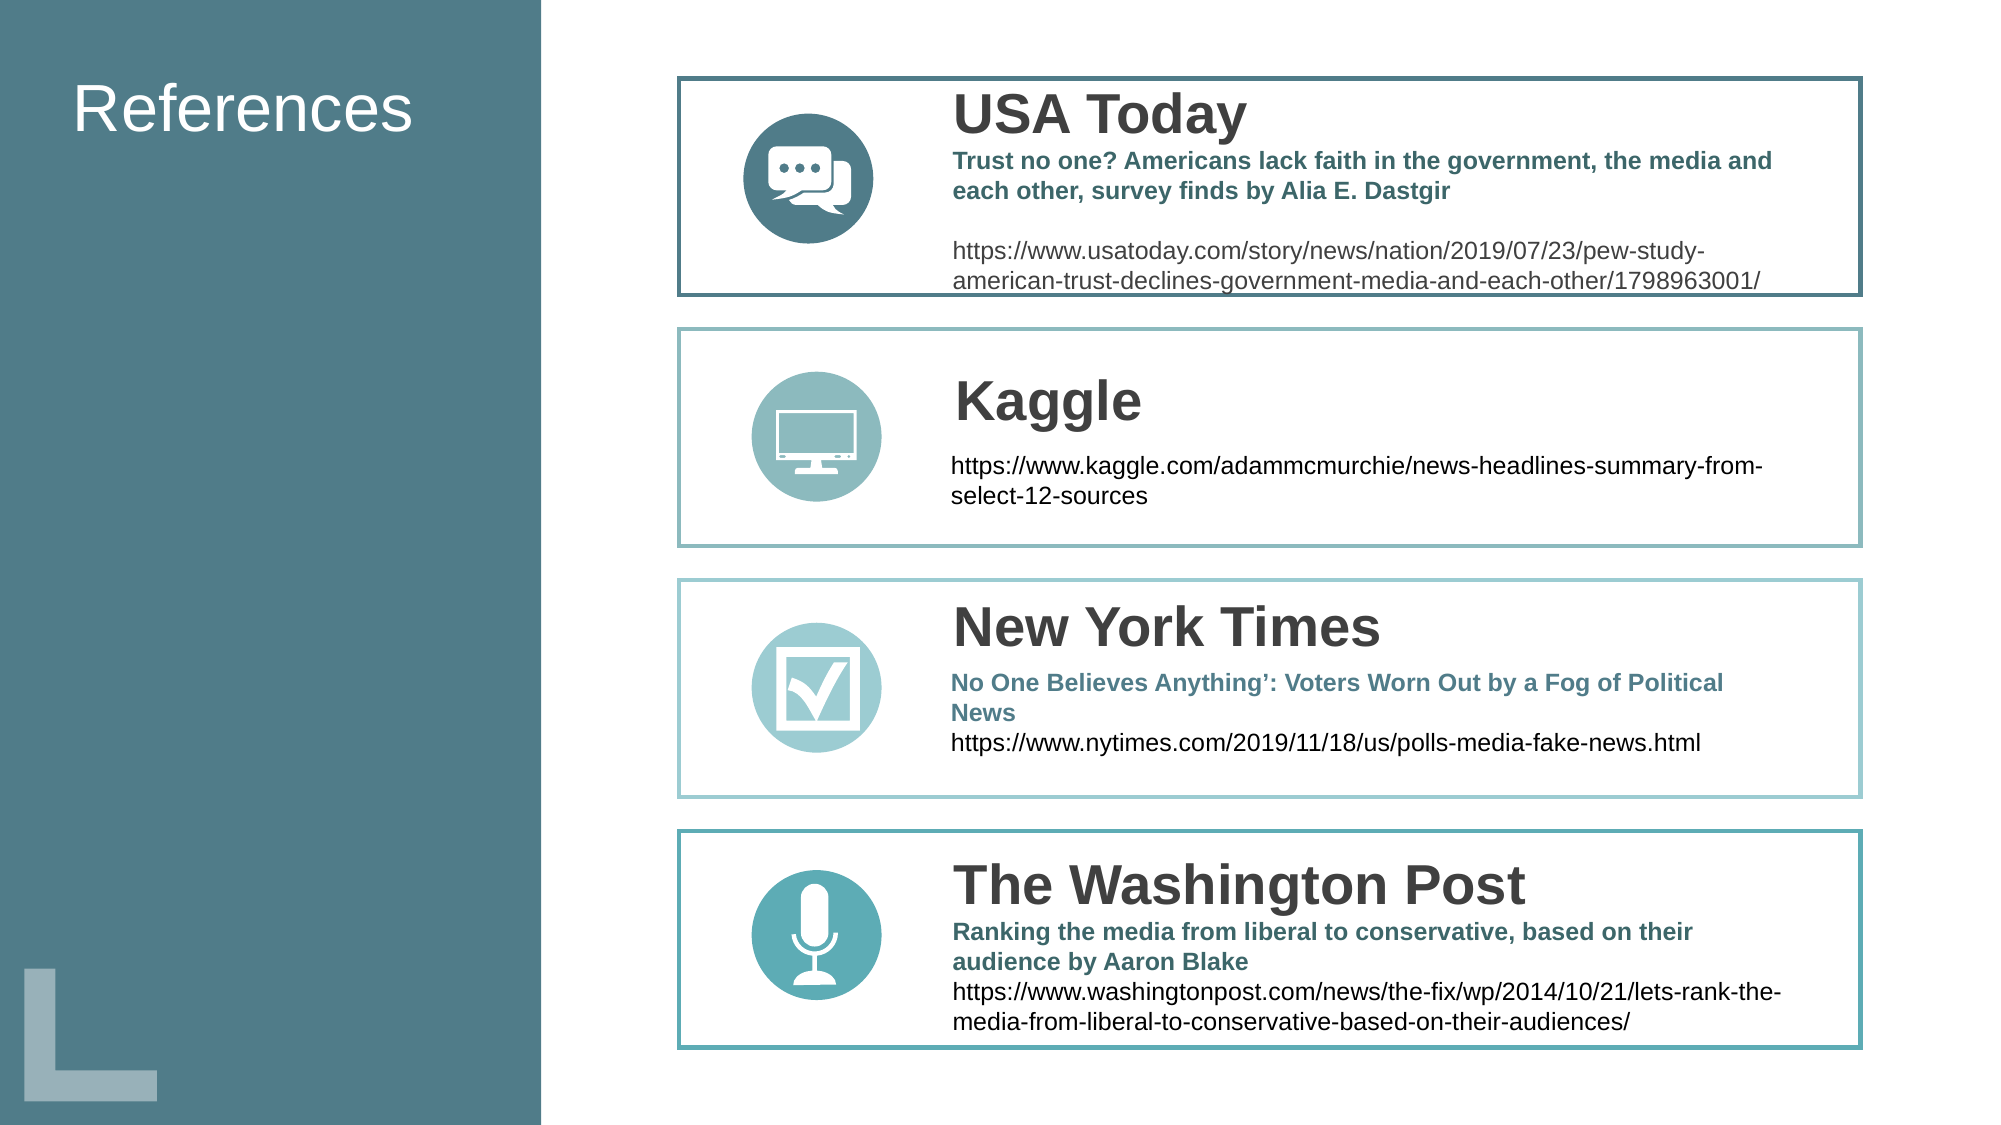

References
USA Today
Trust no one? Americans lack faith in the government, the media and each other, survey finds by Alia E. Dastgir

https://www.usatoday.com/story/news/nation/2019/07/23/pew-study-american-trust-declines-government-media-and-each-other/1798963001/

Kaggle
https://www.kaggle.com/adammcmurchie/news-headlines-summary-from-select-12-sources

New York Times
No One Believes Anything’: Voters Worn Out by a Fog of Political News
https://www.nytimes.com/2019/11/18/us/polls-media-fake-news.html

The Washington Post
Ranking the media from liberal to conservative, based on their audience by Aaron Blake
https://www.washingtonpost.com/news/the-fix/wp/2014/10/21/lets-rank-the-media-from-liberal-to-conservative-based-on-their-audiences/